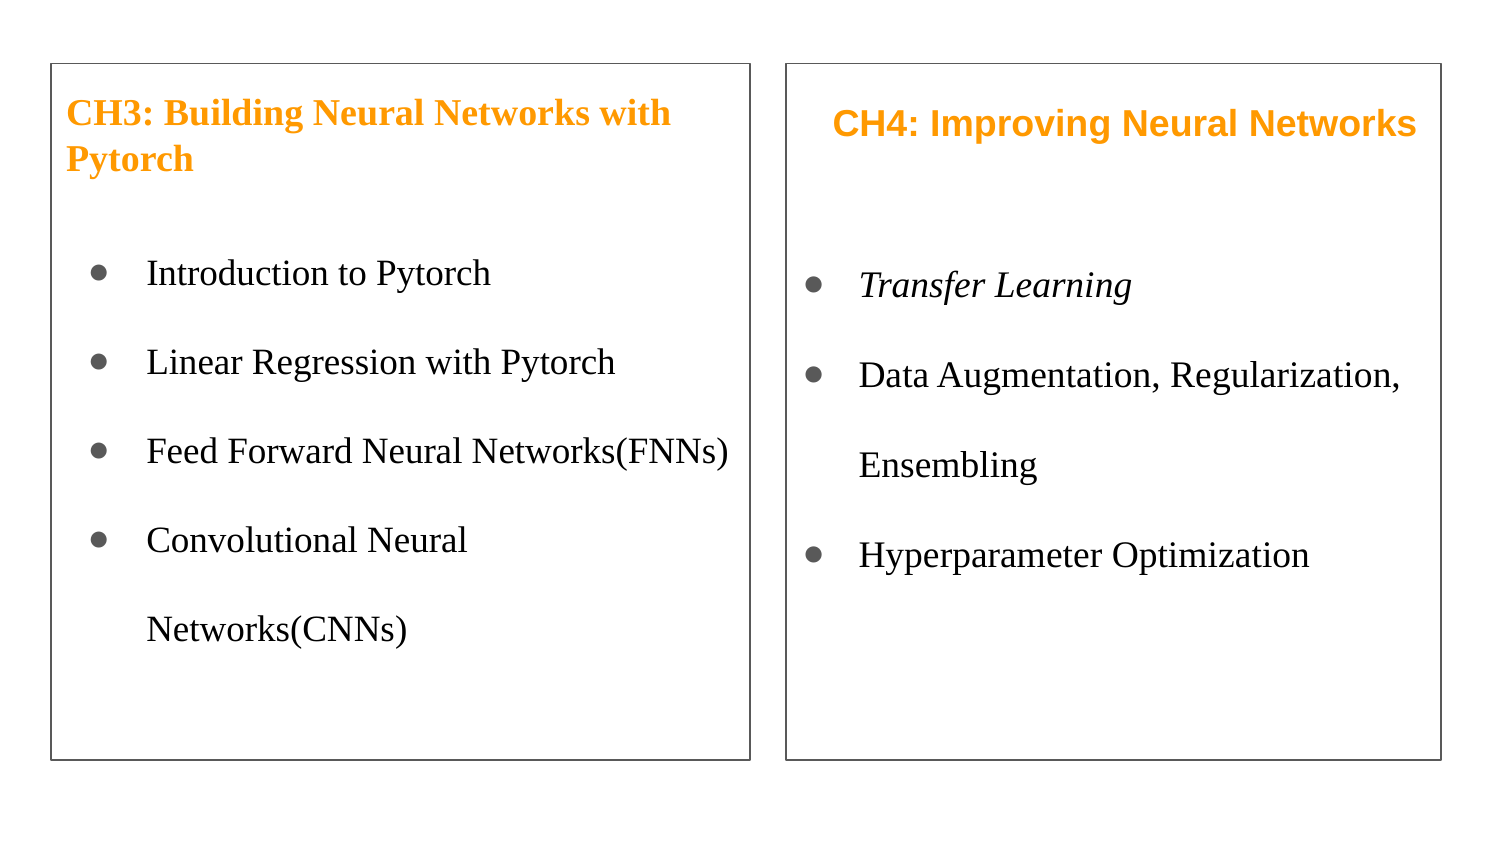

# CH3: Building Neural Networks with Pytorch
CH4: Improving Neural Networks

Introduction to Pytorch
Linear Regression with Pytorch
Feed Forward Neural Networks(FNNs)
Convolutional Neural Networks(CNNs)

Transfer Learning
Data Augmentation, Regularization,
Ensembling
Hyperparameter Optimization